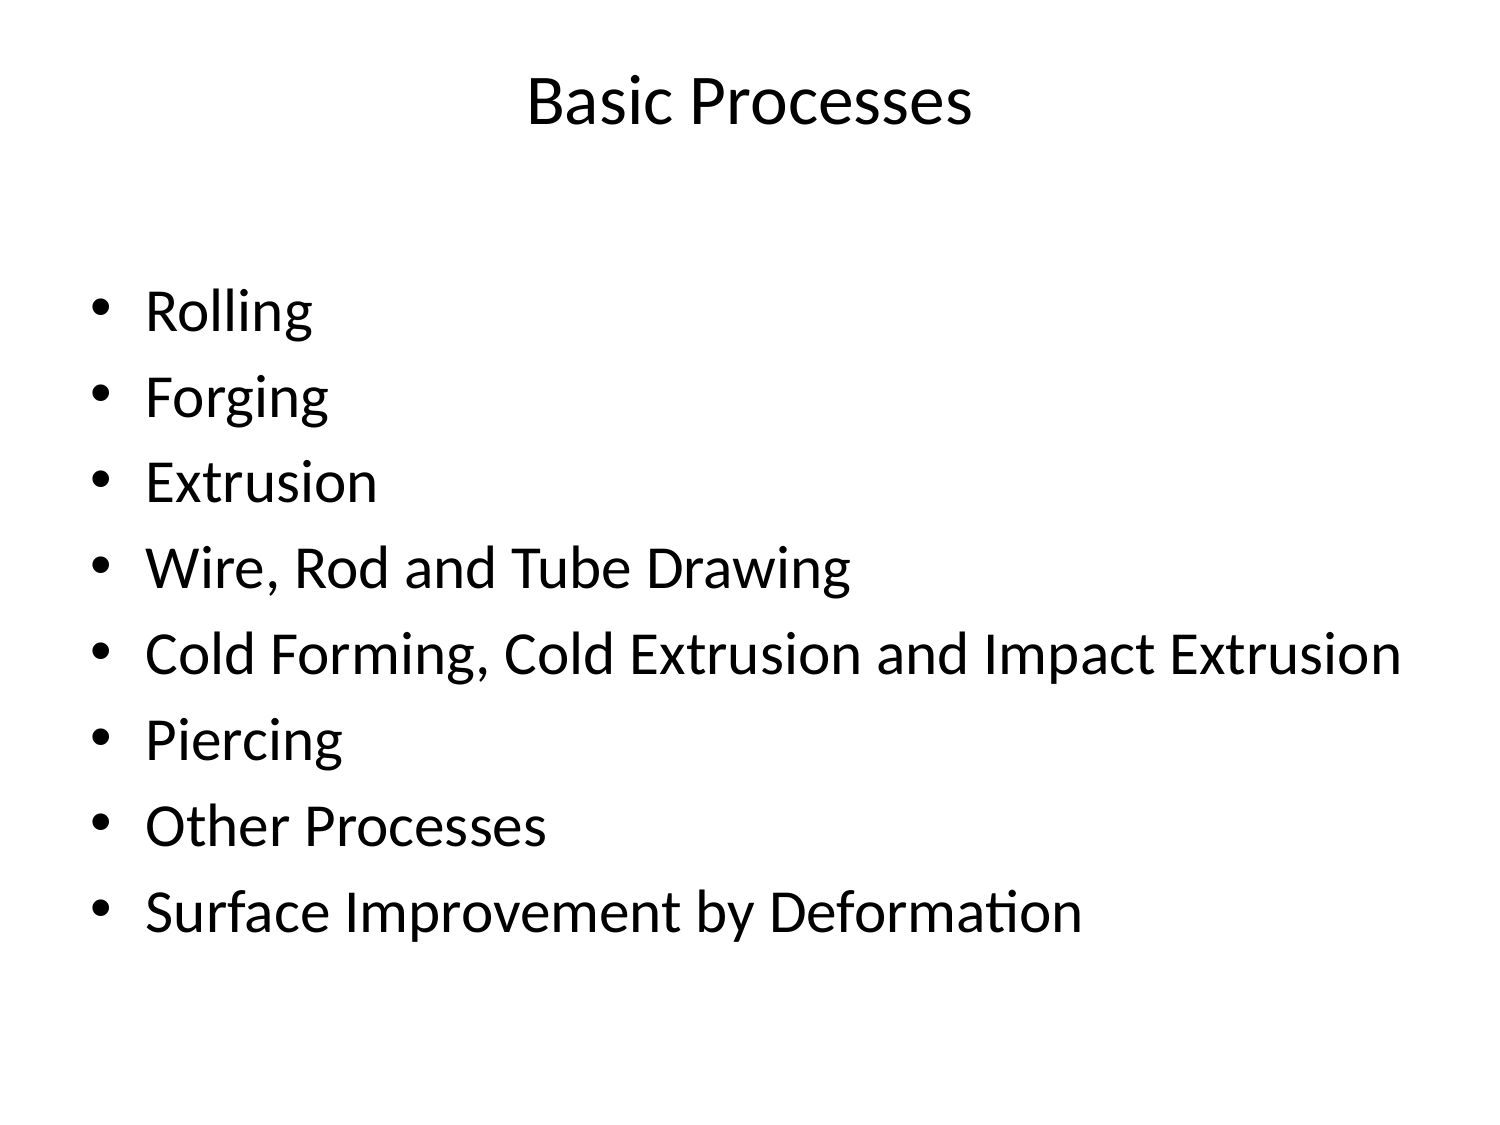

# Basic Processes
Rolling
Forging
Extrusion
Wire, Rod and Tube Drawing
Cold Forming, Cold Extrusion and Impact Extrusion
Piercing
Other Processes
Surface Improvement by Deformation